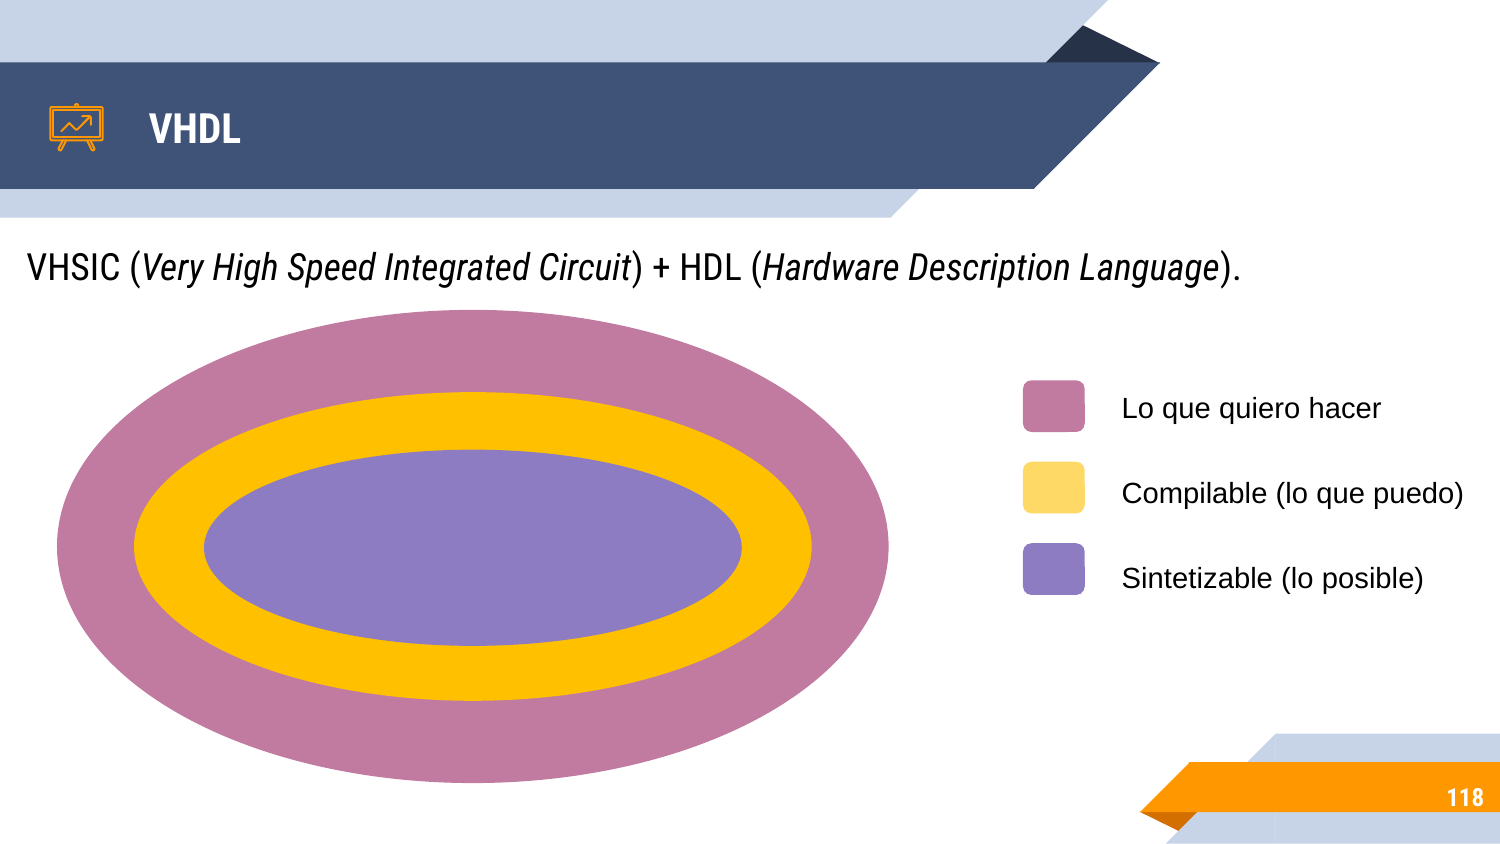

# VHDL

VHSIC (Very High Speed Integrated Circuit) + HDL (Hardware Description Language).

Lo que quiero hacer

Compilable (lo que puedo)

Sintetizable (lo posible)
118